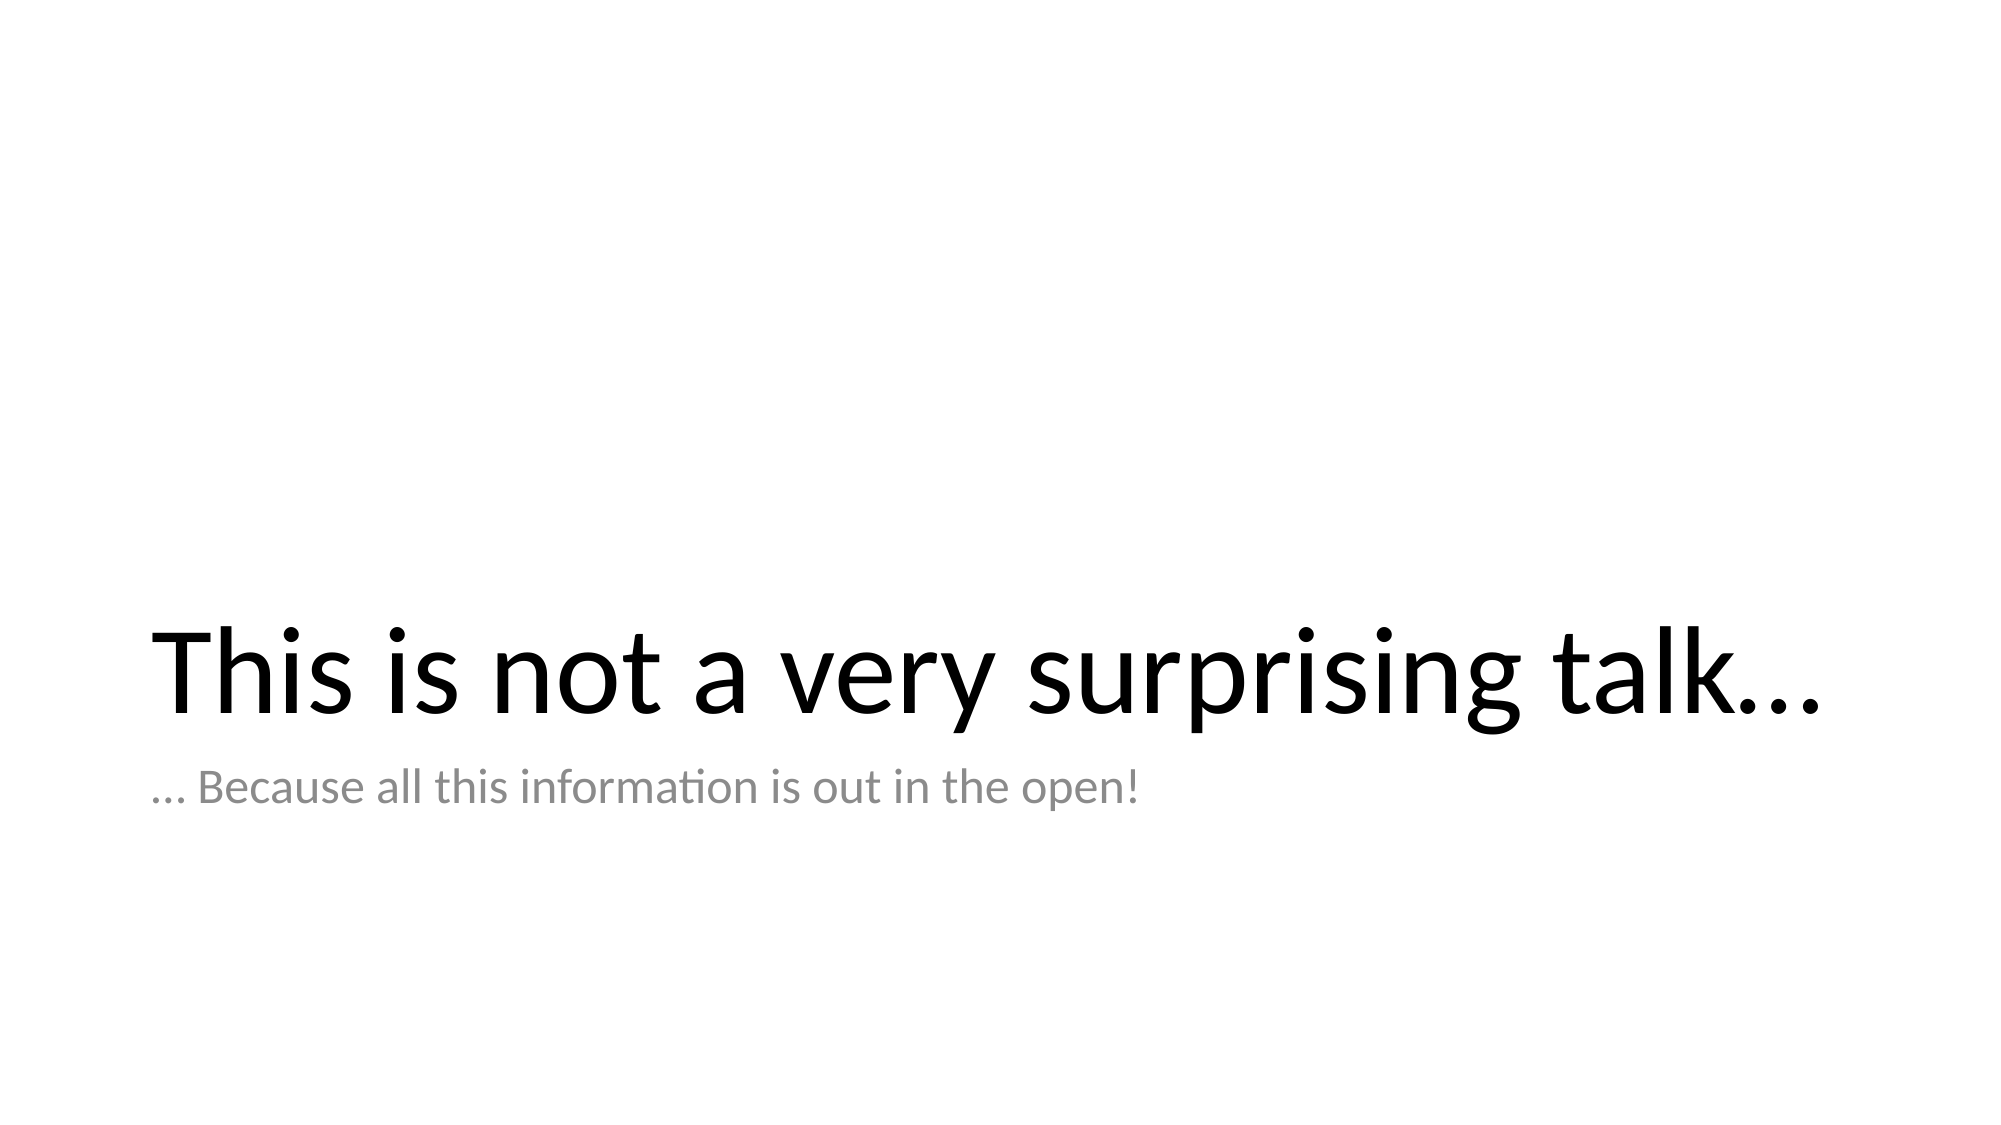

# This is not a very surprising talk…
… Because all this information is out in the open!